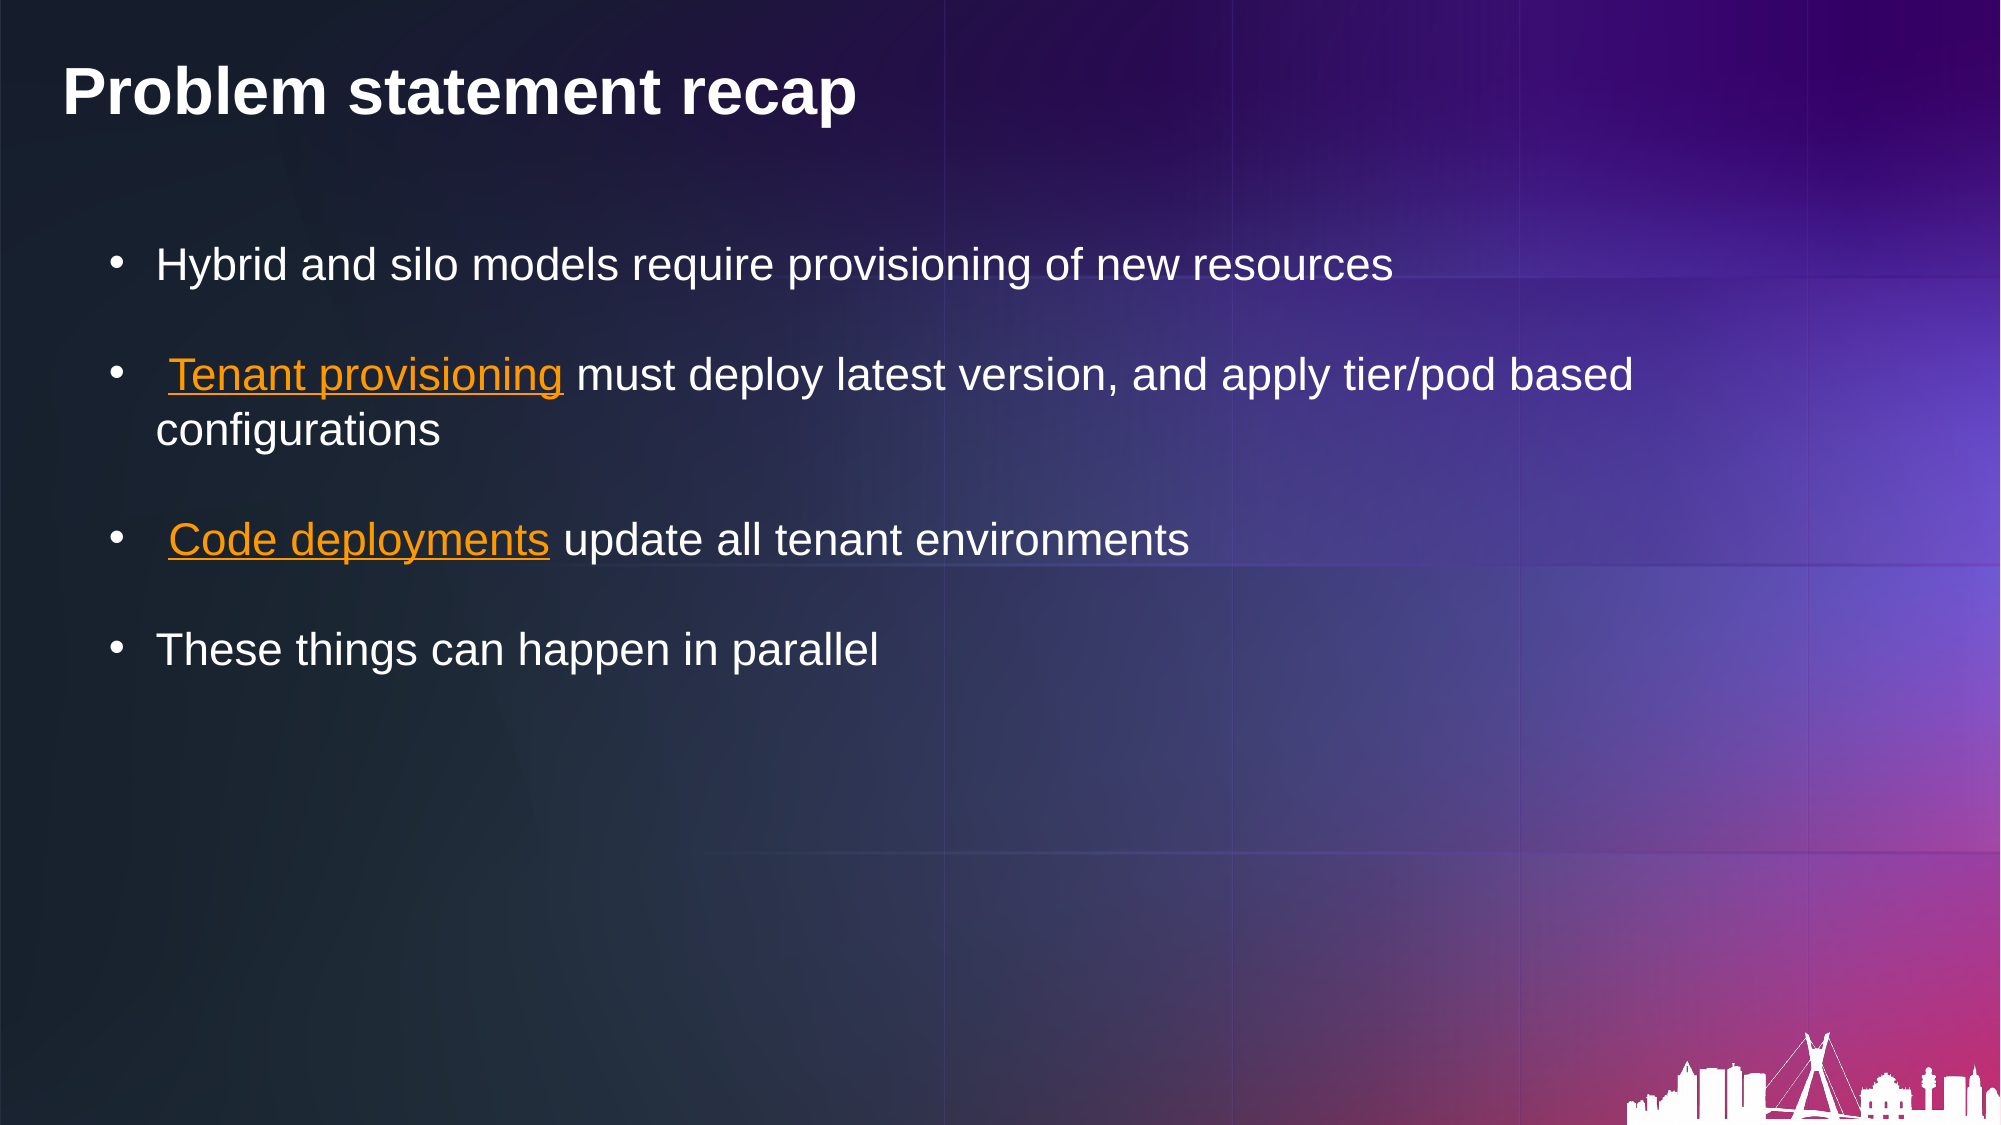

# Problem statement recap
Hybrid and silo models require provisioning of new resources

 Tenant provisioning must deploy latest version, and apply tier/pod based configurations

 Code deployments update all tenant environments

These things can happen in parallel